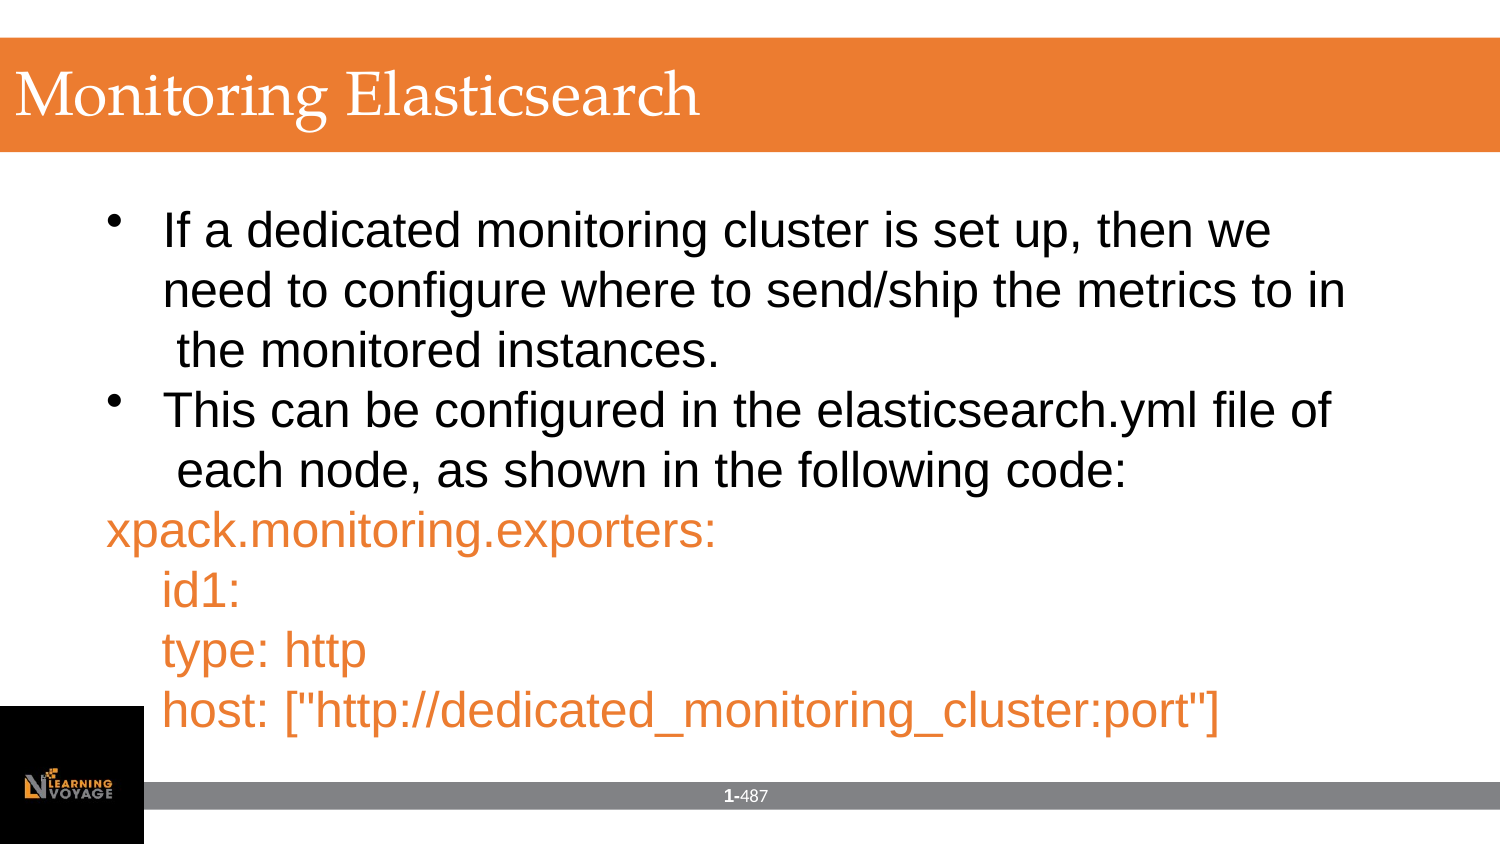

# Monitoring Elasticsearch
If a dedicated monitoring cluster is set up, then we  need to configure where to send/ship the metrics to in  the monitored instances.
This can be configured in the elasticsearch.yml file of  each node, as shown in the following code:
xpack.monitoring.exporters:
id1:
type: http
host: ["http://dedicated_monitoring_cluster:port"]
1-487